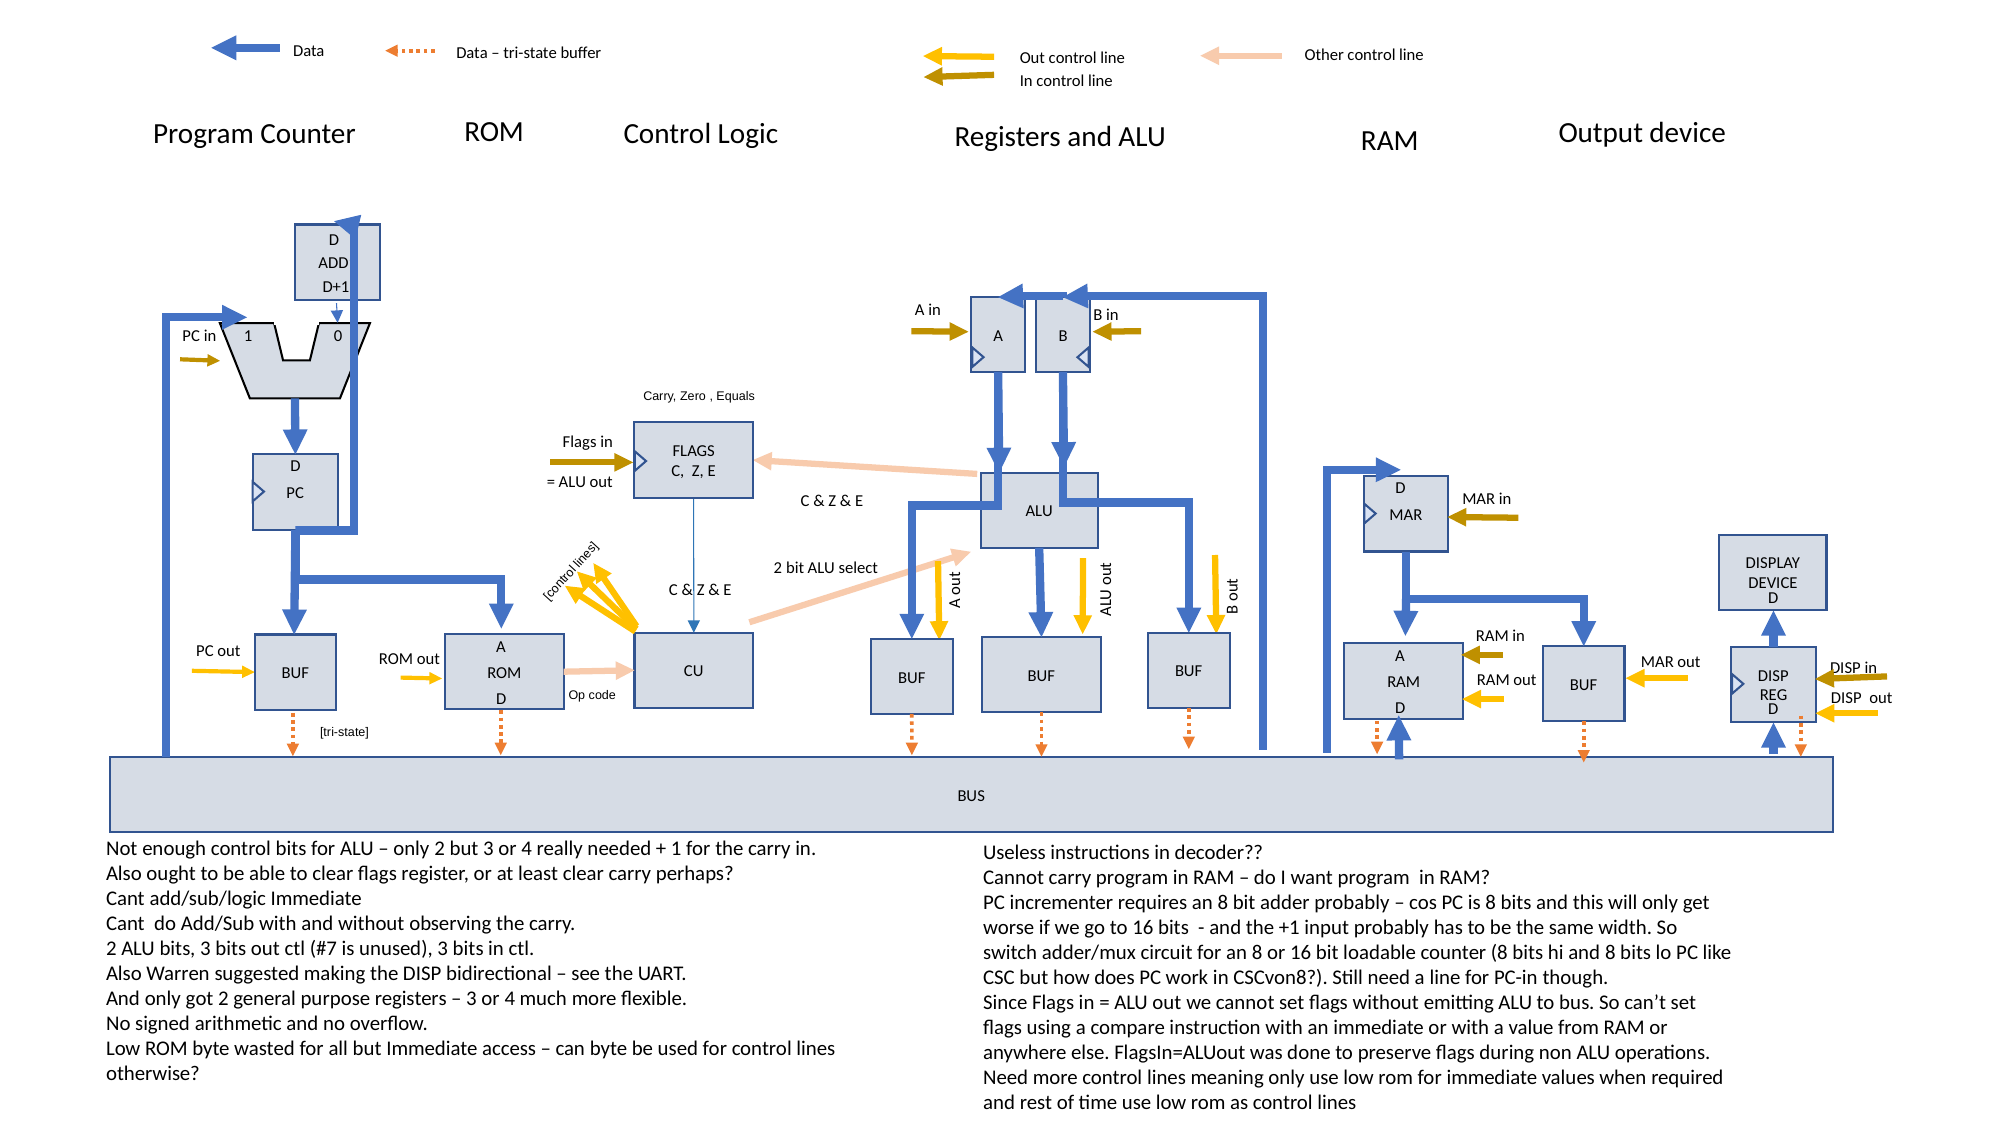

Data
Data – tri-state buffer
Other control line
Out control line
In control line
ROM
Output device
Control Logic
Program Counter
Registers and ALU
RAM
D
ADD1
D+1
A in
B in
A
B
1
0
PC in

Carry, Zero , Equals
FLAGS
C,  Z, E

Flags in

 = ALU out
D
PC
D
MAR

ALU
MAR in
C & Z & E

DISPLAY
DEVICE
2 bit ALU select
A out
B out
[control lines]
ALU out
C & Z & E
D
RAM in
A
PC out
CU
BUF
ROM
BUF
BUF
A
BUF
ROM out
RAM
MAR out
BUF
DISP
REG
DISP in
RAM out

DISP  out
Op code
D
D
D
[tri-state]
BUS
Not enough control bits for ALU – only 2 but 3 or 4 really needed + 1 for the carry in.
Also ought to be able to clear flags register, or at least clear carry perhaps?
Cant add/sub/logic Immediate
Cant  do Add/Sub with and without observing the carry.
2 ALU bits, 3 bits out ctl (#7 is unused), 3 bits in ctl.
Also Warren suggested making the DISP bidirectional – see the UART.
And only got 2 general purpose registers – 3 or 4 much more flexible.
No signed arithmetic and no overflow.
Low ROM byte wasted for all but Immediate access – can byte be used for control lines otherwise?

Useless instructions in decoder??
Cannot carry program in RAM – do I want program  in RAM?
PC incrementer requires an 8 bit adder probably – cos PC is 8 bits and this will only get worse if we go to 16 bits  - and the +1 input probably has to be the same width. So switch adder/mux circuit for an 8 or 16 bit loadable counter (8 bits hi and 8 bits lo PC like CSC but how does PC work in CSCvon8?). Still need a line for PC-in though.
Since Flags in = ALU out we cannot set flags without emitting ALU to bus. So can’t set flags using a compare instruction with an immediate or with a value from RAM or anywhere else. FlagsIn=ALUout was done to preserve flags during non ALU operations.
Need more control lines meaning only use low rom for immediate values when required and rest of time use low rom as control lines